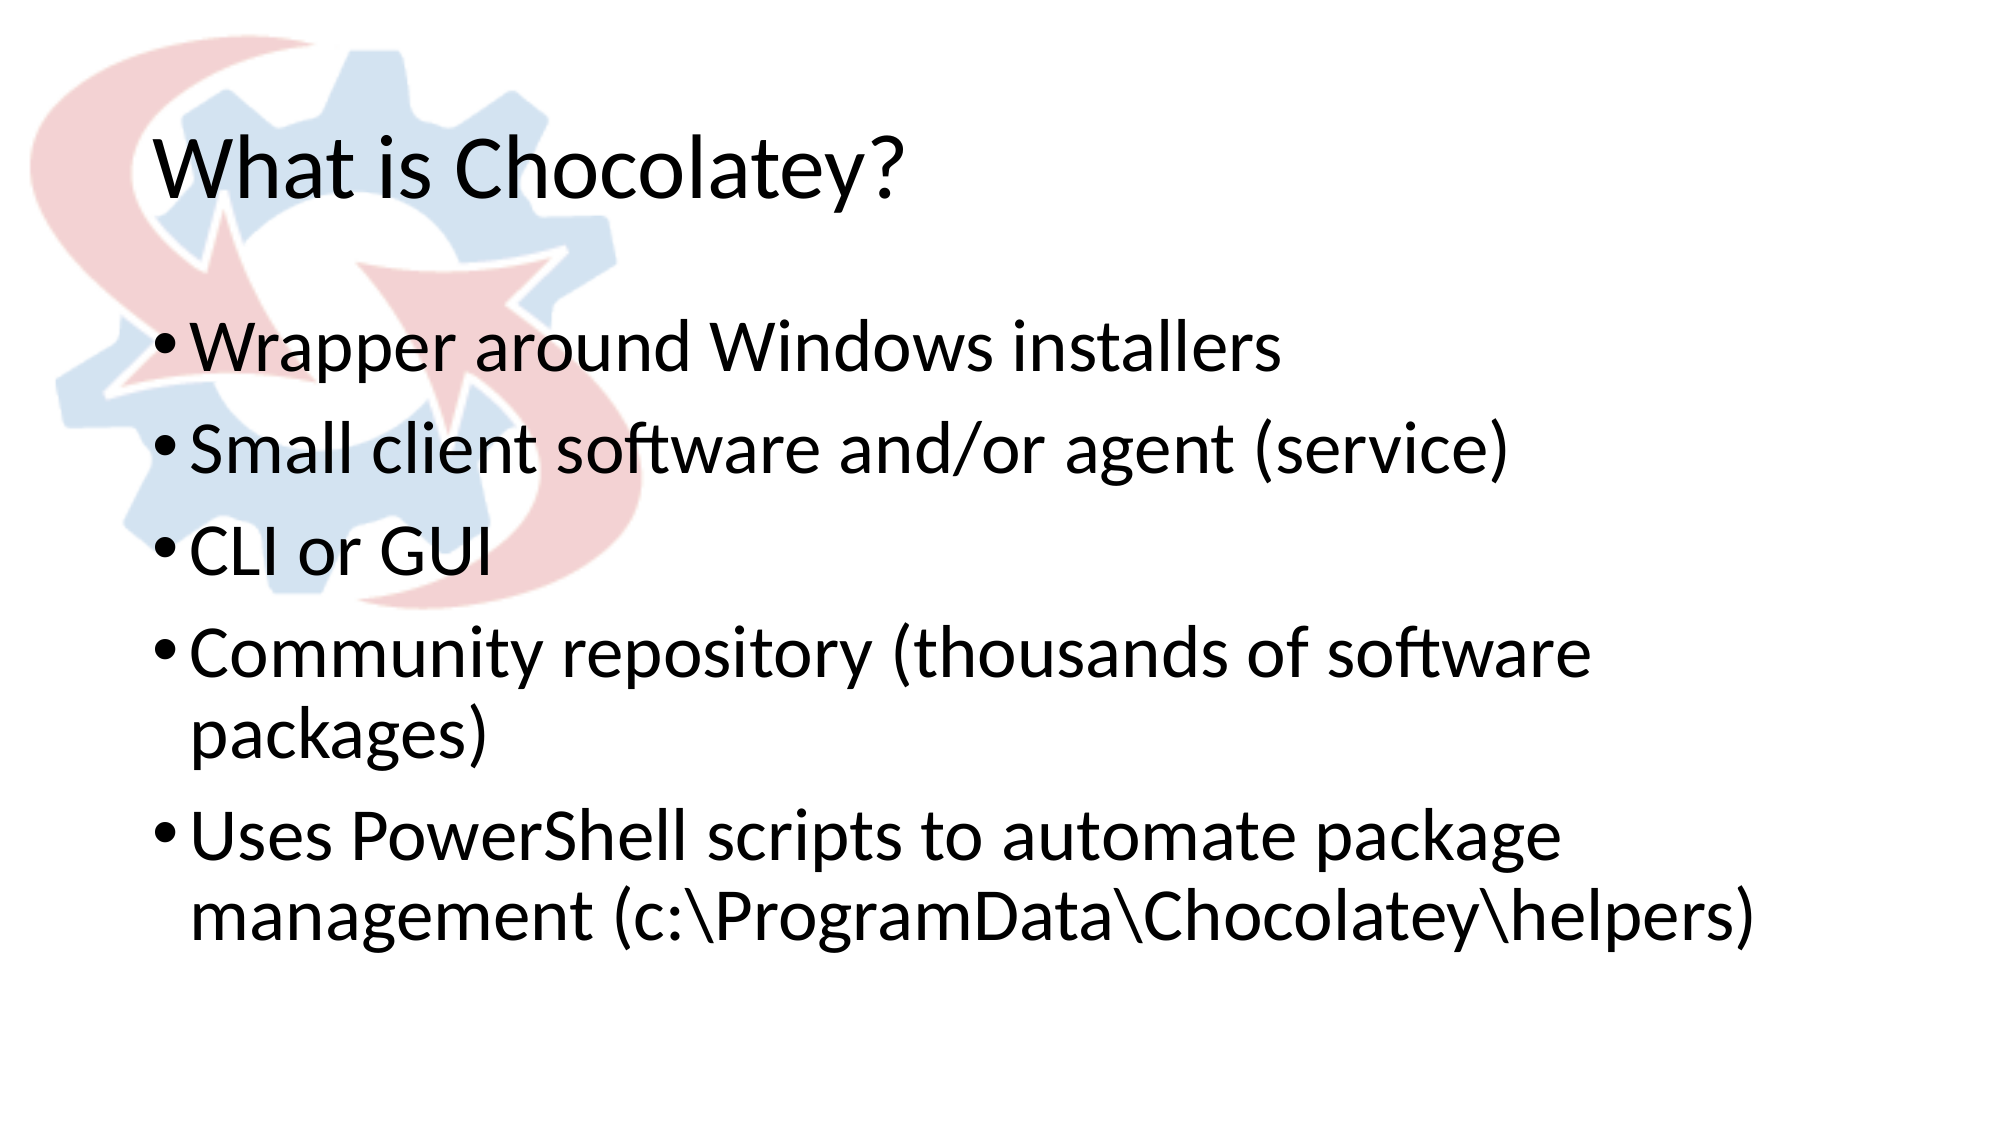

# What is Chocolatey?
Wrapper around Windows installers
Small client software and/or agent (service)
CLI or GUI
Community repository (thousands of software packages)
Uses PowerShell scripts to automate package management (c:\ProgramData\Chocolatey\helpers)